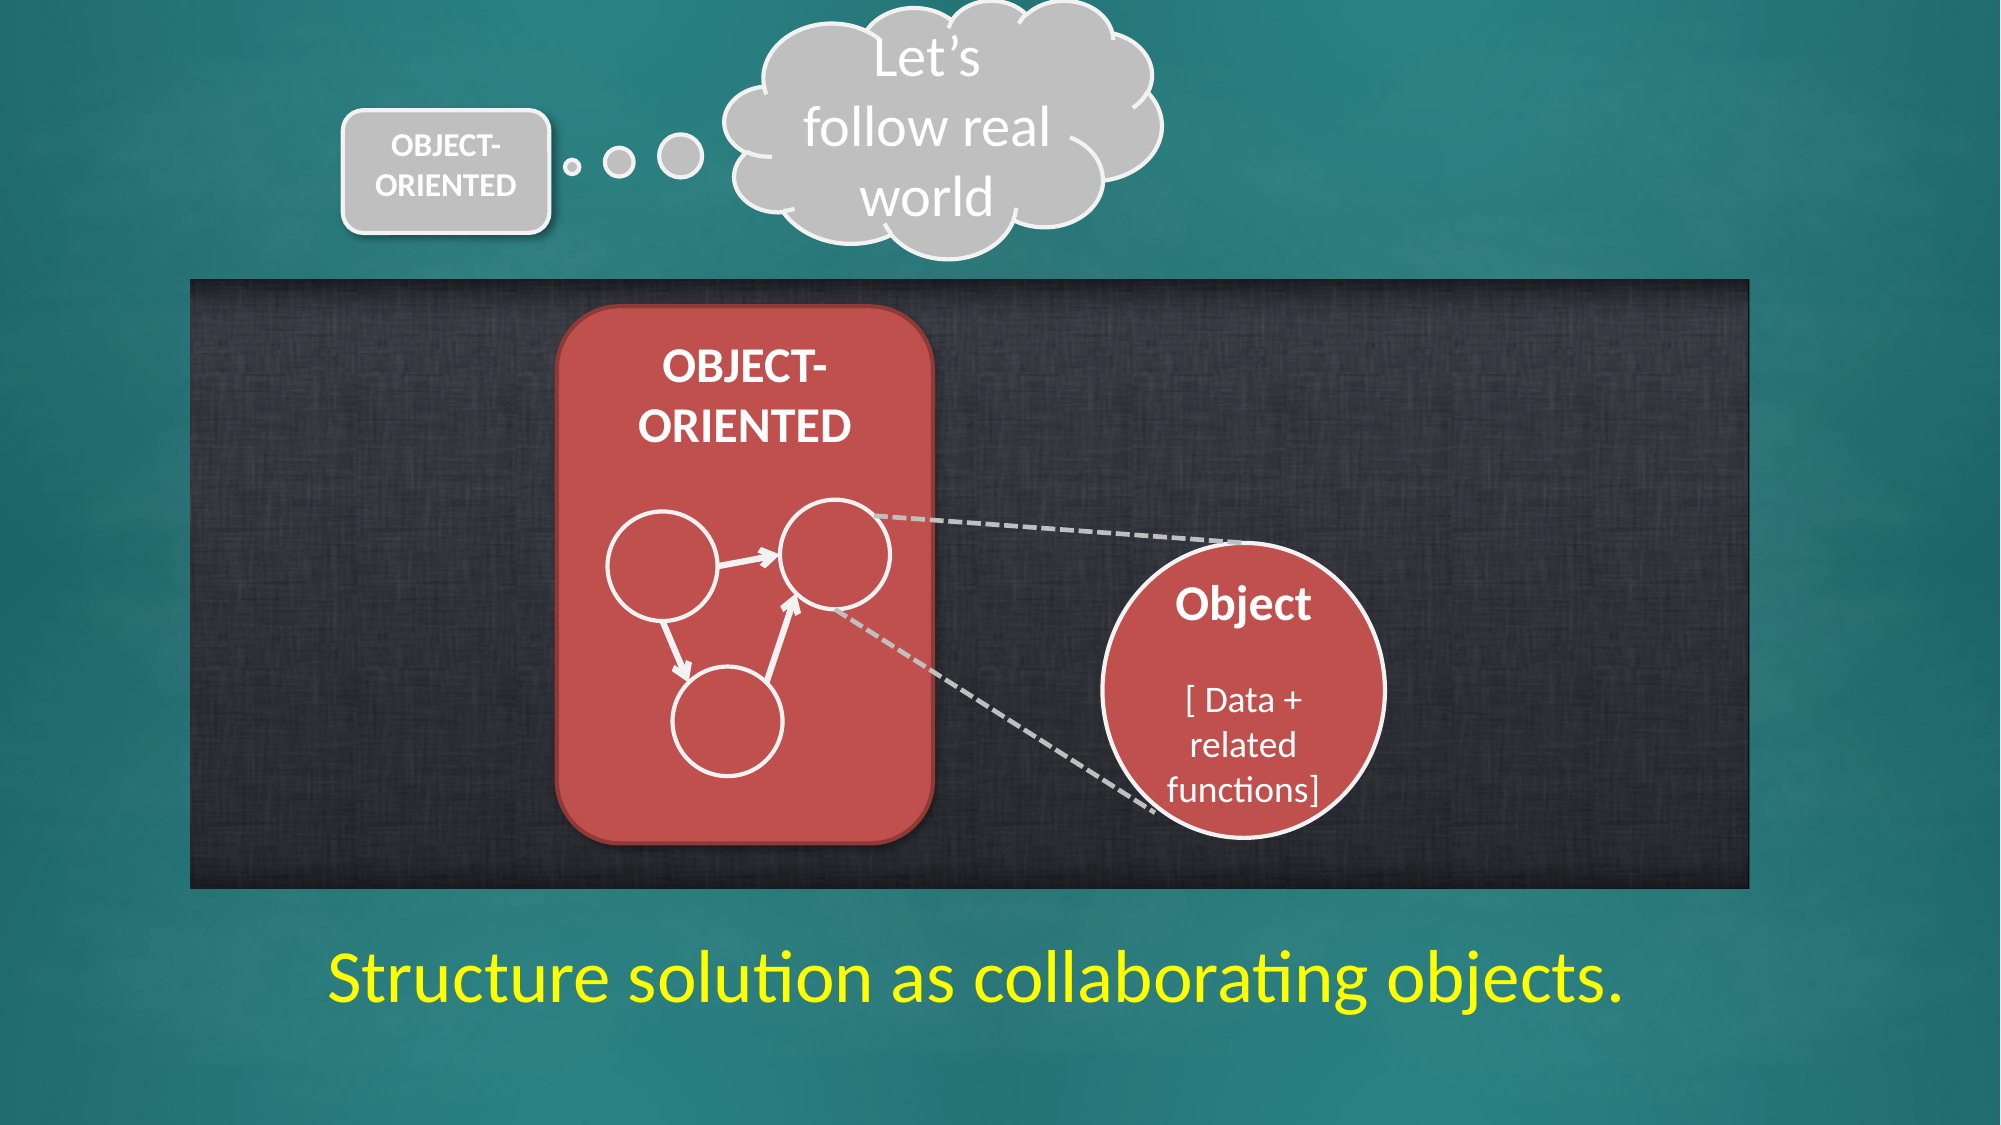

Let’s follow real world
OBJECT-ORIENTED

OBJECT-ORIENTED

Object
[ Data + related functions]
Structure solution as collaborating objects.